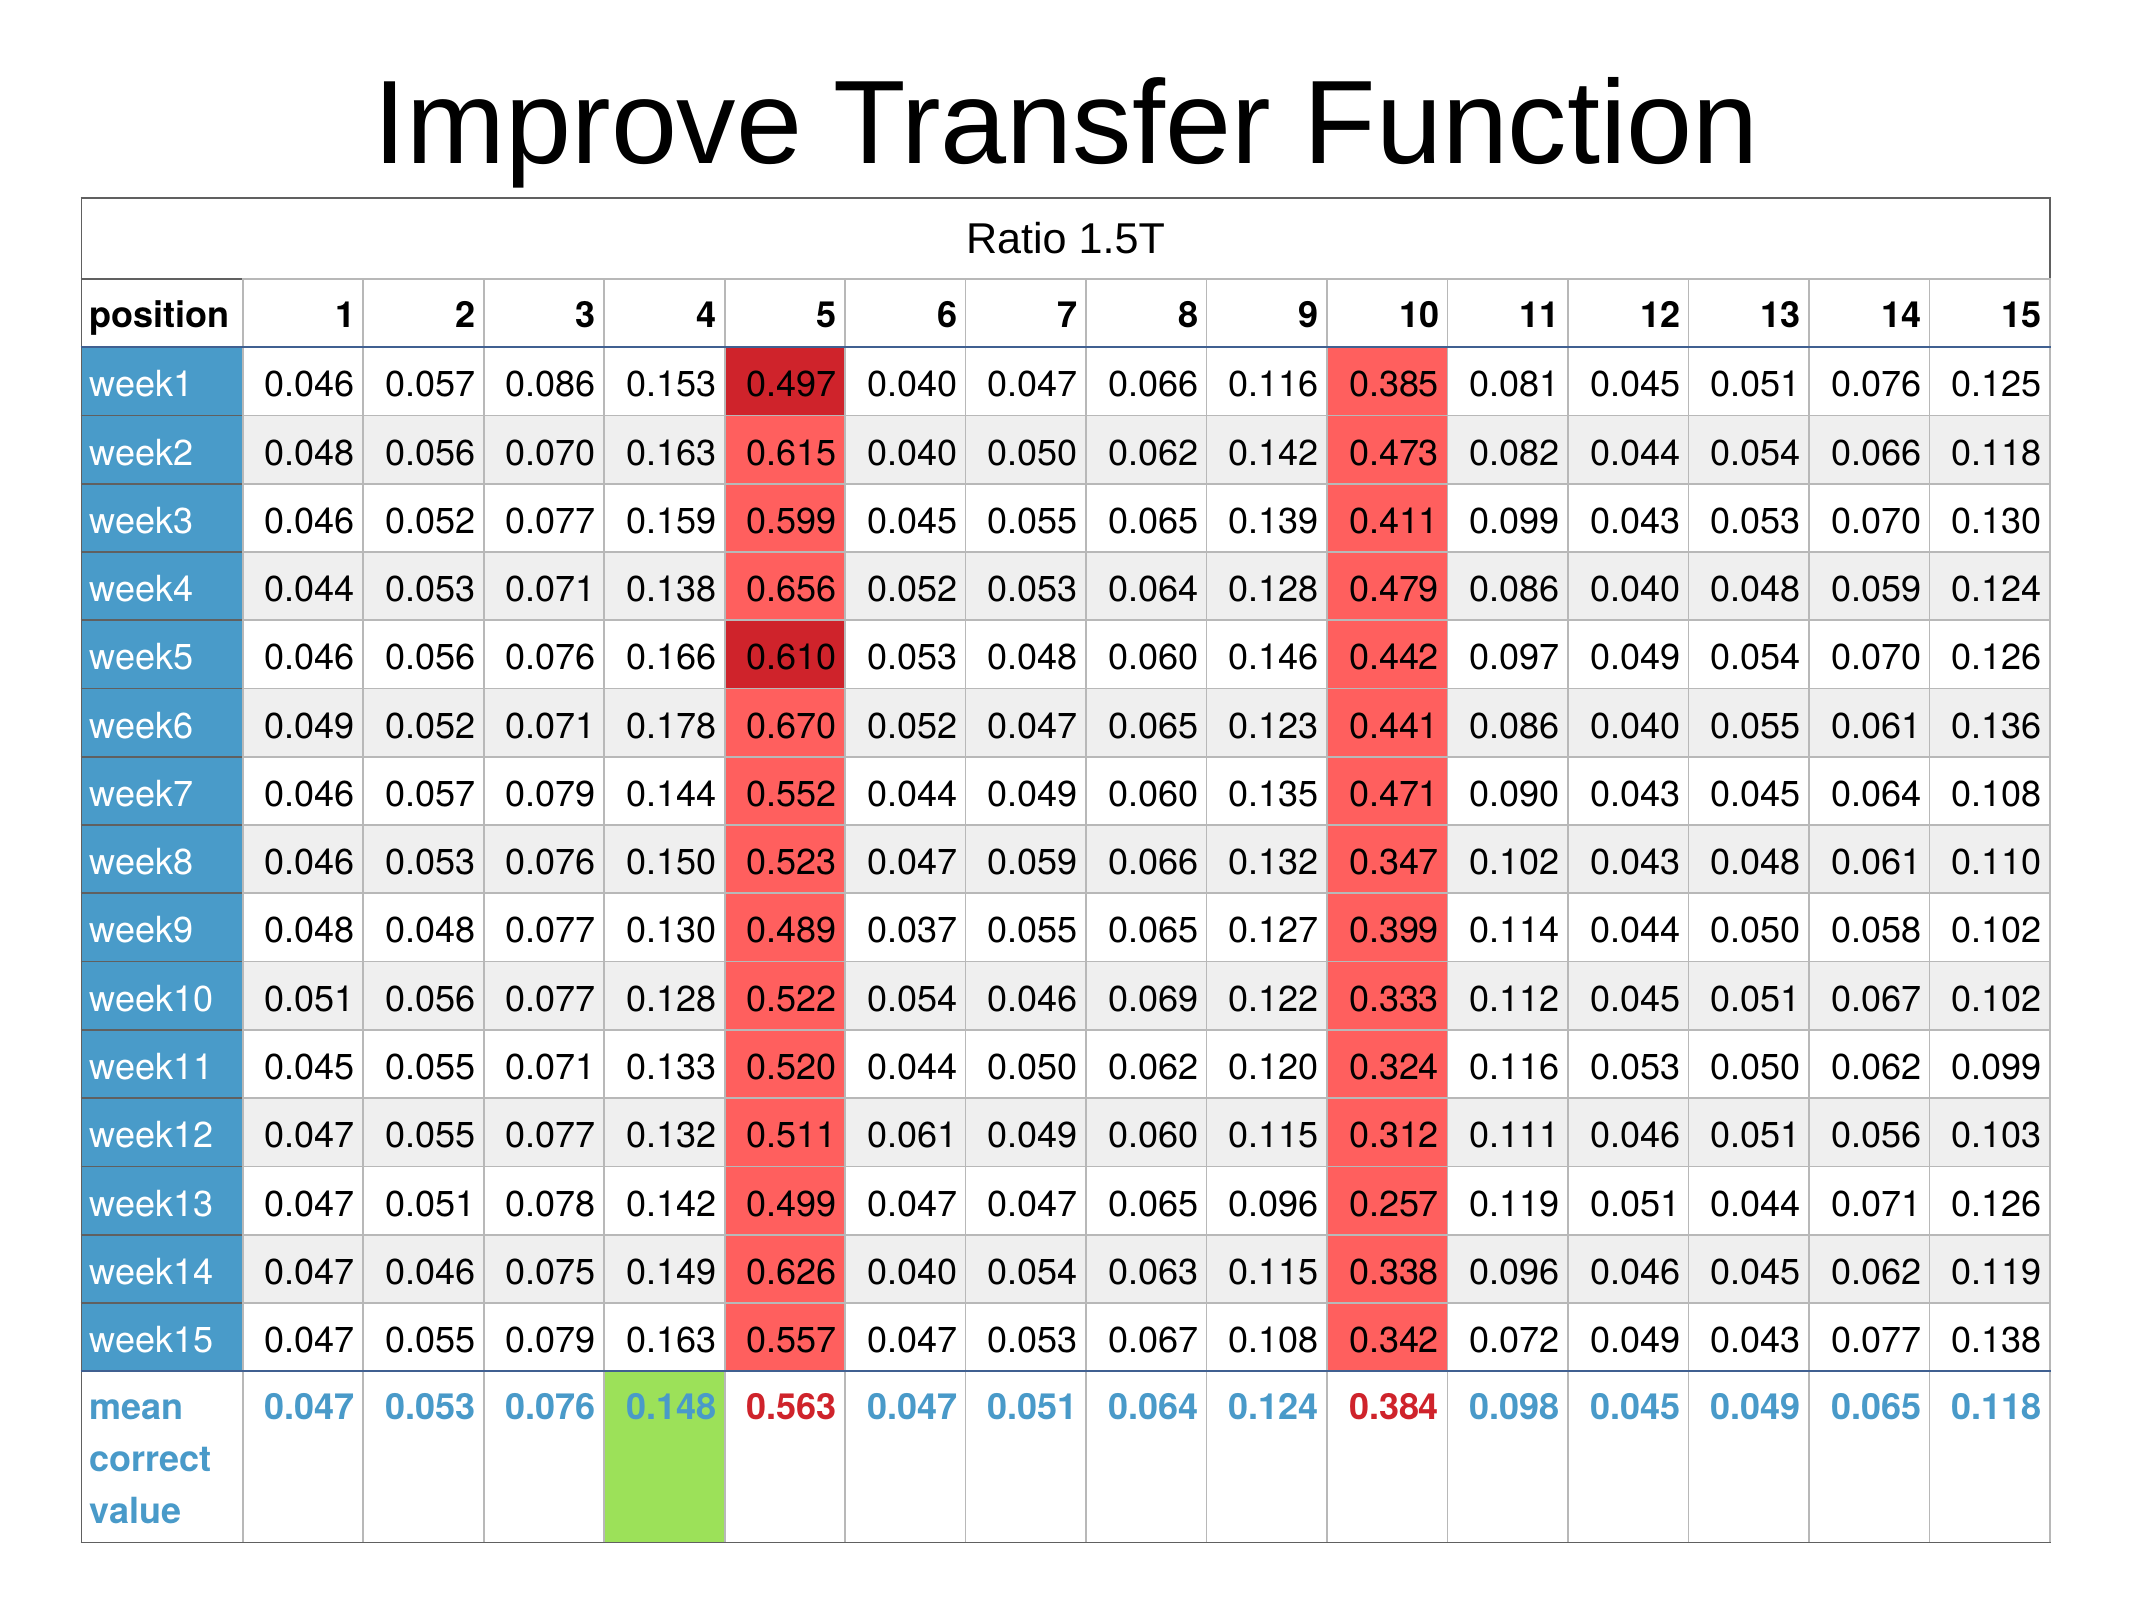

Improve Transfer Function
| Ratio 1.5T |  |  |  |  |  |  |  |  |  |  |  |  |  |  |  |
| --- | --- | --- | --- | --- | --- | --- | --- | --- | --- | --- | --- | --- | --- | --- | --- |
| position | 1 | 2 | 3 | 4 | 5 | 6 | 7 | 8 | 9 | 10 | 11 | 12 | 13 | 14 | 15 |
| week1 | 0.046 | 0.057 | 0.086 | 0.153 | 0.497 | 0.040 | 0.047 | 0.066 | 0.116 | 0.385 | 0.081 | 0.045 | 0.051 | 0.076 | 0.125 |
| week2 | 0.048 | 0.056 | 0.070 | 0.163 | 0.615 | 0.040 | 0.050 | 0.062 | 0.142 | 0.473 | 0.082 | 0.044 | 0.054 | 0.066 | 0.118 |
| week3 | 0.046 | 0.052 | 0.077 | 0.159 | 0.599 | 0.045 | 0.055 | 0.065 | 0.139 | 0.411 | 0.099 | 0.043 | 0.053 | 0.070 | 0.130 |
| week4 | 0.044 | 0.053 | 0.071 | 0.138 | 0.656 | 0.052 | 0.053 | 0.064 | 0.128 | 0.479 | 0.086 | 0.040 | 0.048 | 0.059 | 0.124 |
| week5 | 0.046 | 0.056 | 0.076 | 0.166 | 0.610 | 0.053 | 0.048 | 0.060 | 0.146 | 0.442 | 0.097 | 0.049 | 0.054 | 0.070 | 0.126 |
| week6 | 0.049 | 0.052 | 0.071 | 0.178 | 0.670 | 0.052 | 0.047 | 0.065 | 0.123 | 0.441 | 0.086 | 0.040 | 0.055 | 0.061 | 0.136 |
| week7 | 0.046 | 0.057 | 0.079 | 0.144 | 0.552 | 0.044 | 0.049 | 0.060 | 0.135 | 0.471 | 0.090 | 0.043 | 0.045 | 0.064 | 0.108 |
| week8 | 0.046 | 0.053 | 0.076 | 0.150 | 0.523 | 0.047 | 0.059 | 0.066 | 0.132 | 0.347 | 0.102 | 0.043 | 0.048 | 0.061 | 0.110 |
| week9 | 0.048 | 0.048 | 0.077 | 0.130 | 0.489 | 0.037 | 0.055 | 0.065 | 0.127 | 0.399 | 0.114 | 0.044 | 0.050 | 0.058 | 0.102 |
| week10 | 0.051 | 0.056 | 0.077 | 0.128 | 0.522 | 0.054 | 0.046 | 0.069 | 0.122 | 0.333 | 0.112 | 0.045 | 0.051 | 0.067 | 0.102 |
| week11 | 0.045 | 0.055 | 0.071 | 0.133 | 0.520 | 0.044 | 0.050 | 0.062 | 0.120 | 0.324 | 0.116 | 0.053 | 0.050 | 0.062 | 0.099 |
| week12 | 0.047 | 0.055 | 0.077 | 0.132 | 0.511 | 0.061 | 0.049 | 0.060 | 0.115 | 0.312 | 0.111 | 0.046 | 0.051 | 0.056 | 0.103 |
| week13 | 0.047 | 0.051 | 0.078 | 0.142 | 0.499 | 0.047 | 0.047 | 0.065 | 0.096 | 0.257 | 0.119 | 0.051 | 0.044 | 0.071 | 0.126 |
| week14 | 0.047 | 0.046 | 0.075 | 0.149 | 0.626 | 0.040 | 0.054 | 0.063 | 0.115 | 0.338 | 0.096 | 0.046 | 0.045 | 0.062 | 0.119 |
| week15 | 0.047 | 0.055 | 0.079 | 0.163 | 0.557 | 0.047 | 0.053 | 0.067 | 0.108 | 0.342 | 0.072 | 0.049 | 0.043 | 0.077 | 0.138 |
| mean correct value | 0.047 | 0.053 | 0.076 | 0.148 | 0.563 | 0.047 | 0.051 | 0.064 | 0.124 | 0.384 | 0.098 | 0.045 | 0.049 | 0.065 | 0.118 |